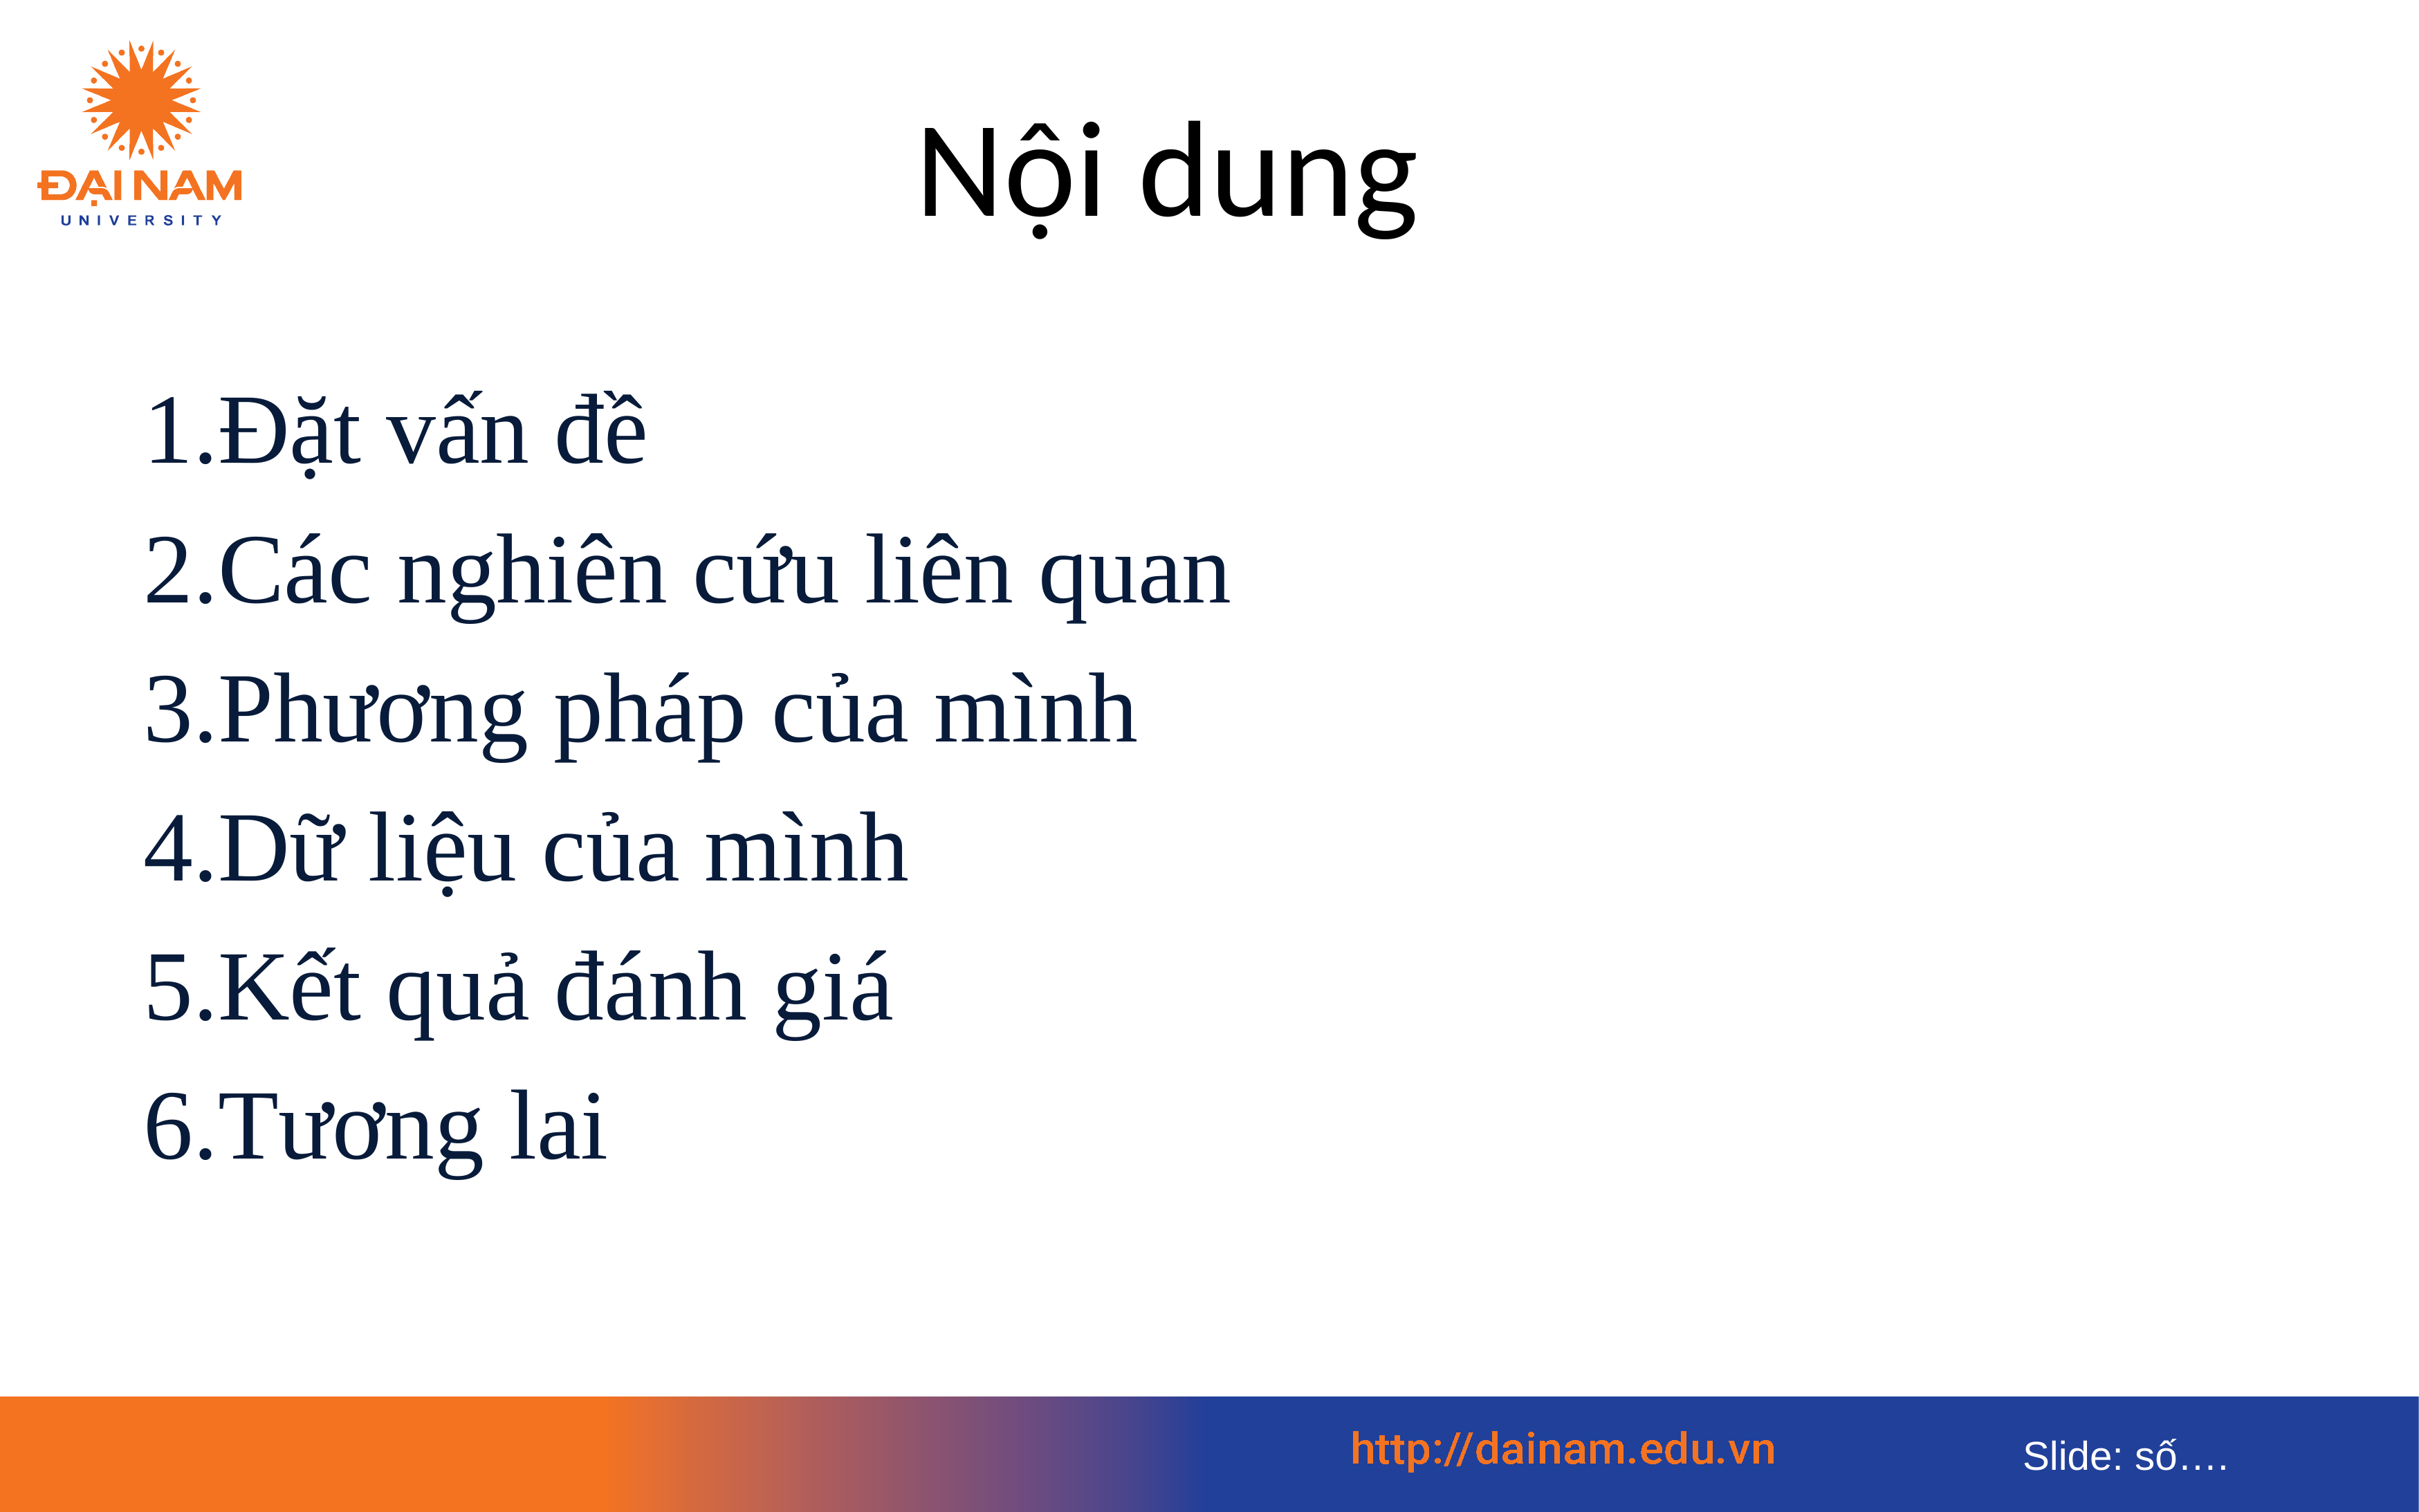

# Nội dung
1.Đặt vấn đề
2.Các nghiên cứu liên quan
3.Phương pháp của mình
4.Dữ liệu của mình
5.Kết quả đánh giá
6.Tương lai